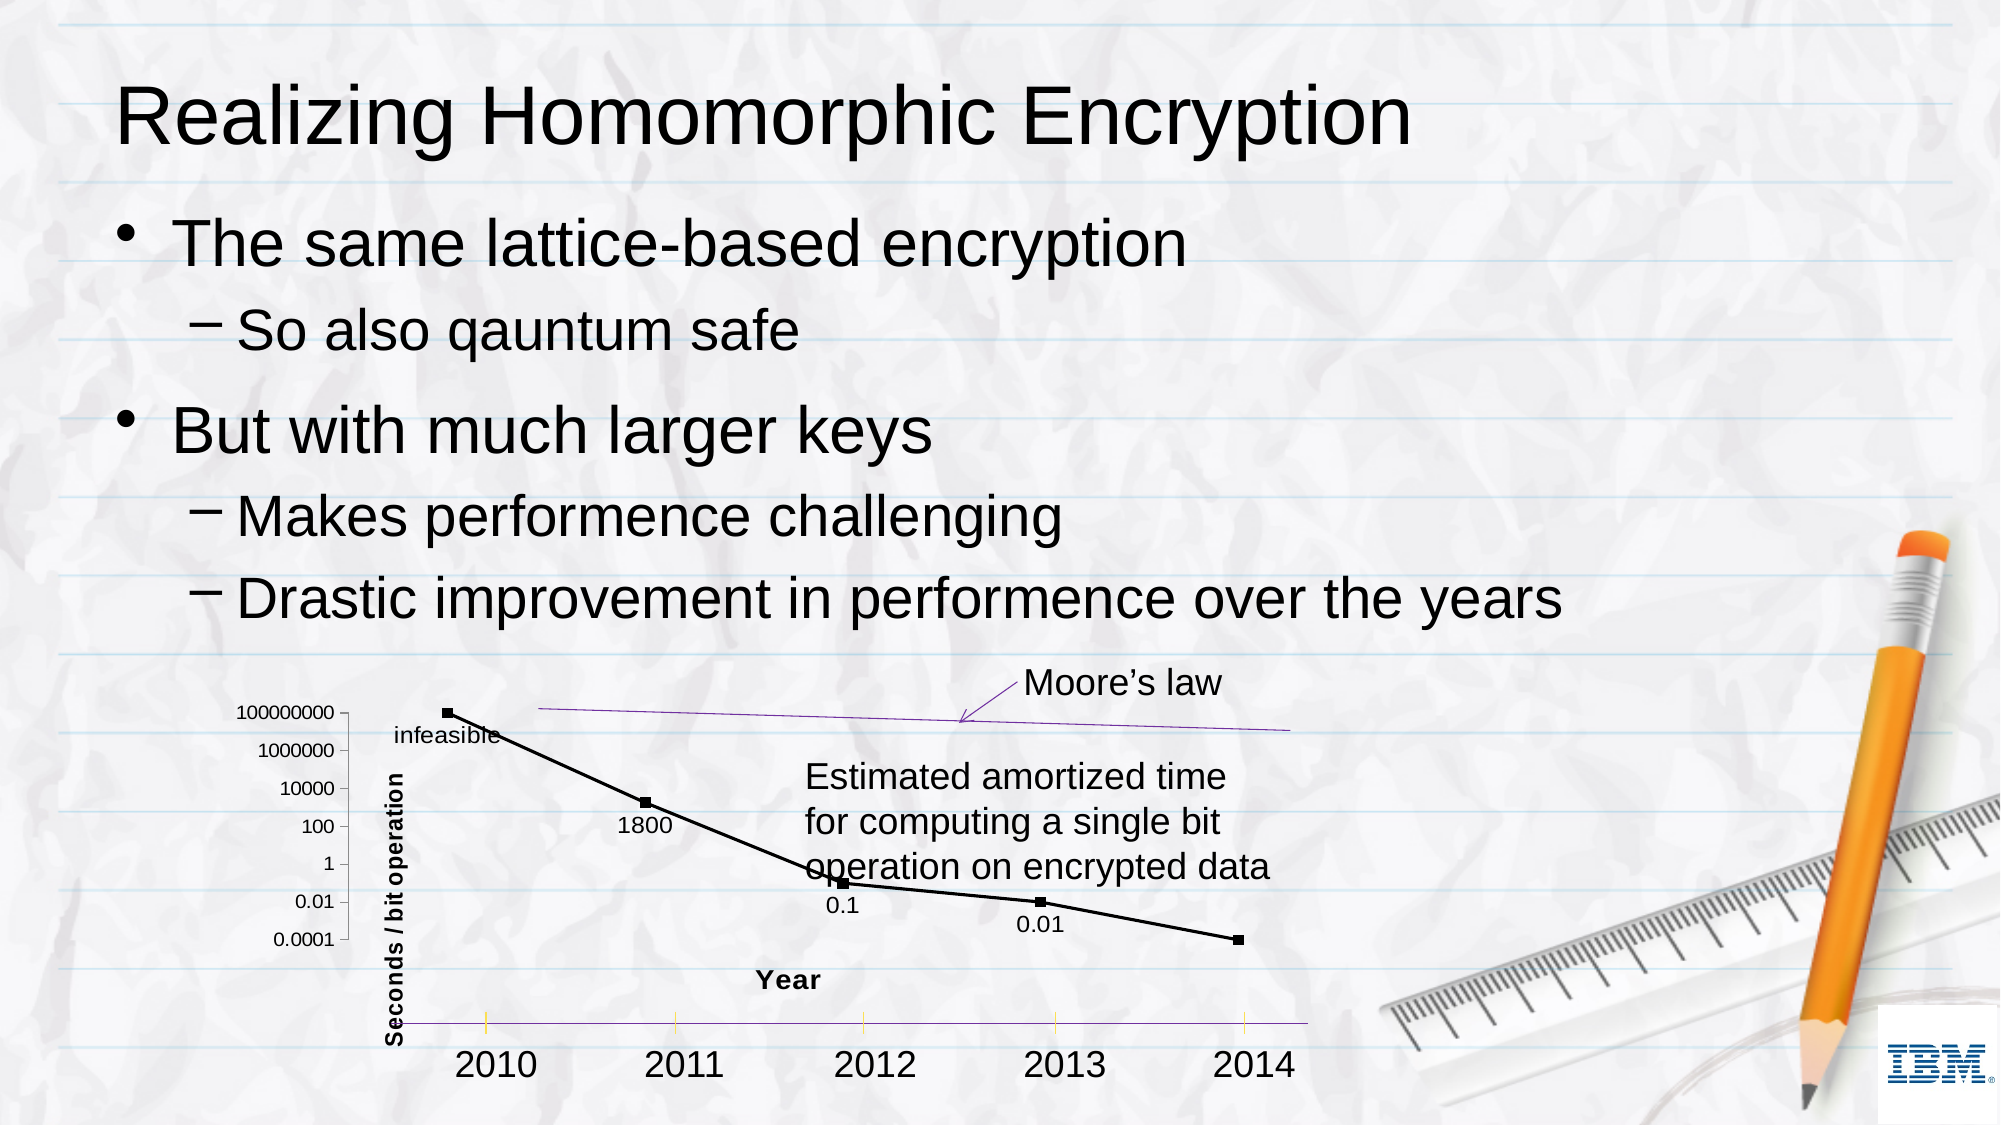

# Realizing Homomorphic Encryption
The same lattice-based encryption
So also qauntum safe
But with much larger keys
Makes performence challenging
Drastic improvement in performence over the years

Moore’s law

### Chart

| Category | Seconds/bit |
|---|---|
| 2010 | 100000000.0 |
| 2011 | 1800.0 |
| 2012 | 0.1 |
| 2013 | 0.01 |
| 2014 | 0.0001 |
Estimated amortized time
for computing a single bit
operation on encrypted data

2010
2011
2012
2013
2014